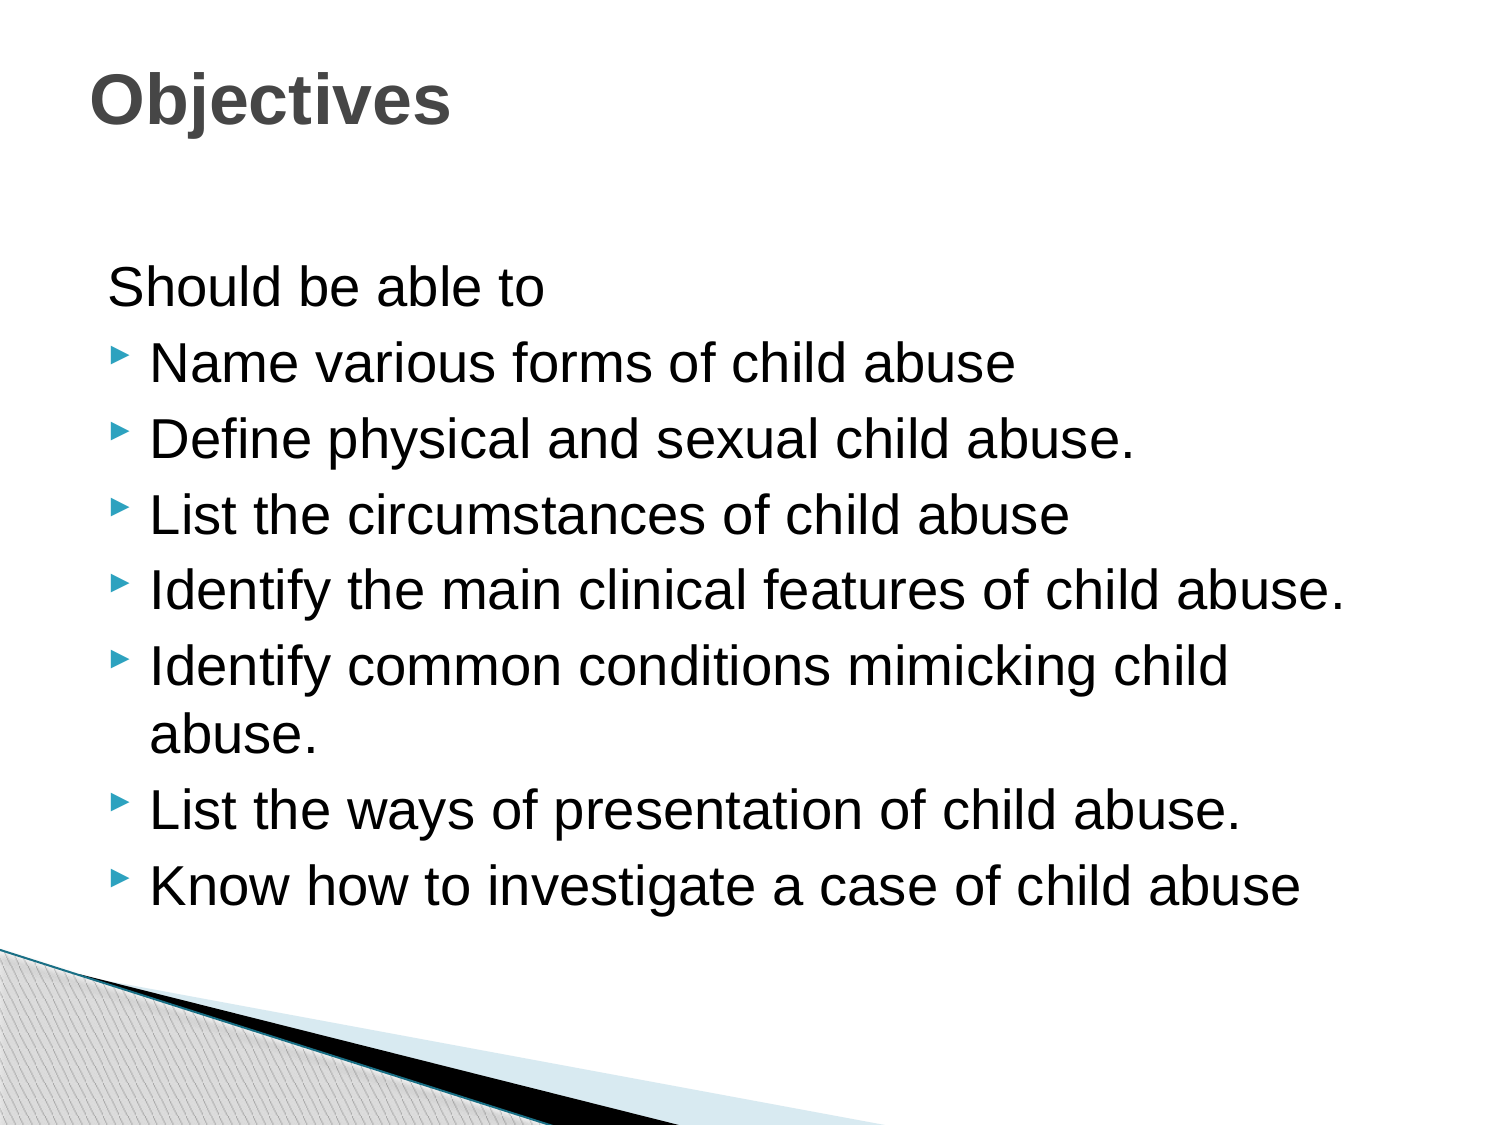

# Objectives
Should be able to
Name various forms of child abuse
Define physical and sexual child abuse.
List the circumstances of child abuse
Identify the main clinical features of child abuse.
Identify common conditions mimicking child abuse.
List the ways of presentation of child abuse.
Know how to investigate a case of child abuse